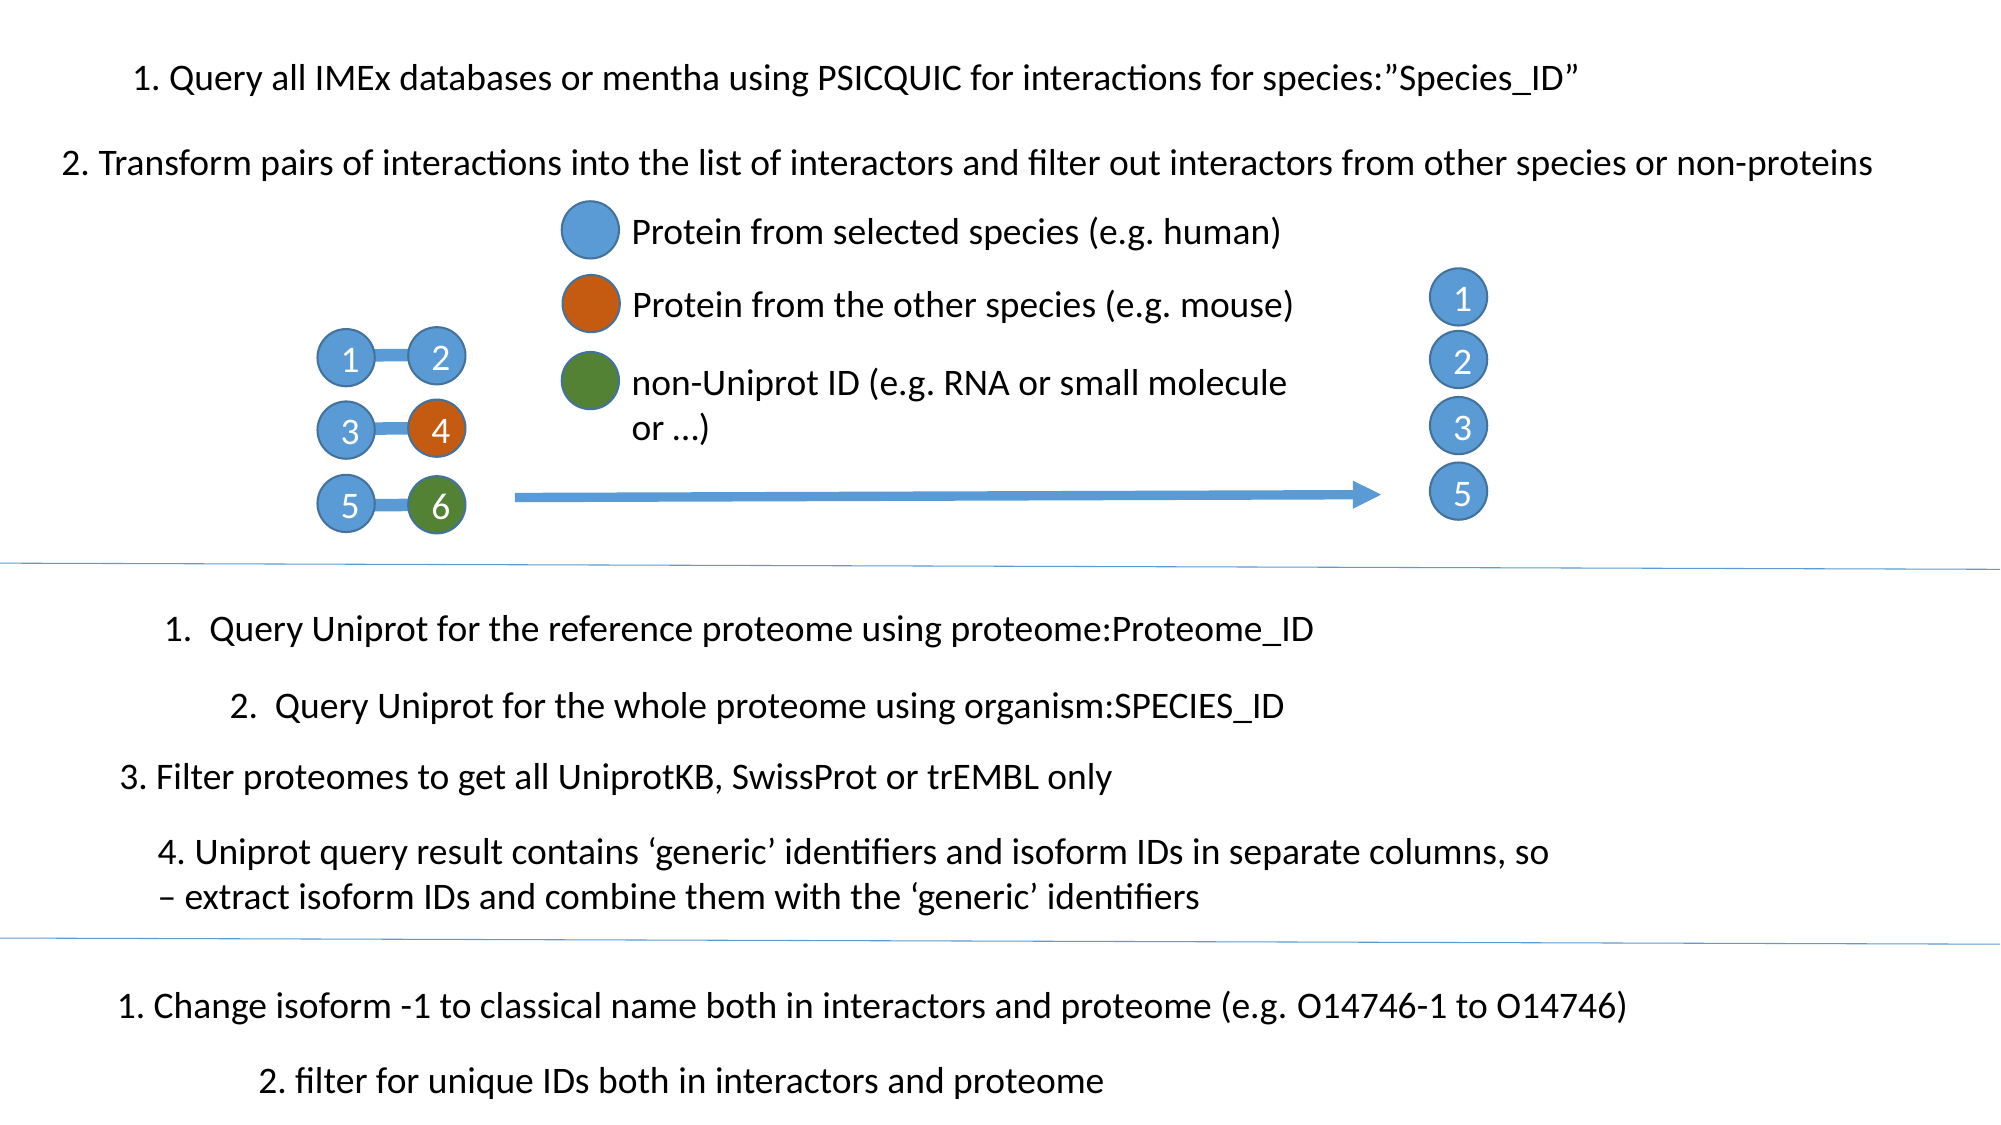

1. Query all IMEx databases or mentha using PSICQUIC for interactions for species:”Species_ID”
2. Transform pairs of interactions into the list of interactors and filter out interactors from other species or non-proteins
Protein from selected species (e.g. human)

Protein from the other species (e.g. mouse)

non-Uniprot ID (e.g. RNA or small molecule or …)

1
2
3
5
2
1
4
3
5
6
1.  Query Uniprot for the reference proteome using proteome:Proteome_ID
2.  Query Uniprot for the whole proteome using organism:SPECIES_ID
3. Filter proteomes to get all UniprotKB, SwissProt or trEMBL only
4. Uniprot query result contains ‘generic’ identifiers and isoform IDs in separate columns, so – extract isoform IDs and combine them with the ‘generic’ identifiers
1. Change isoform -1 to classical name both in interactors and proteome (e.g. O14746-1 to O14746)
2. filter for unique IDs both in interactors and proteome